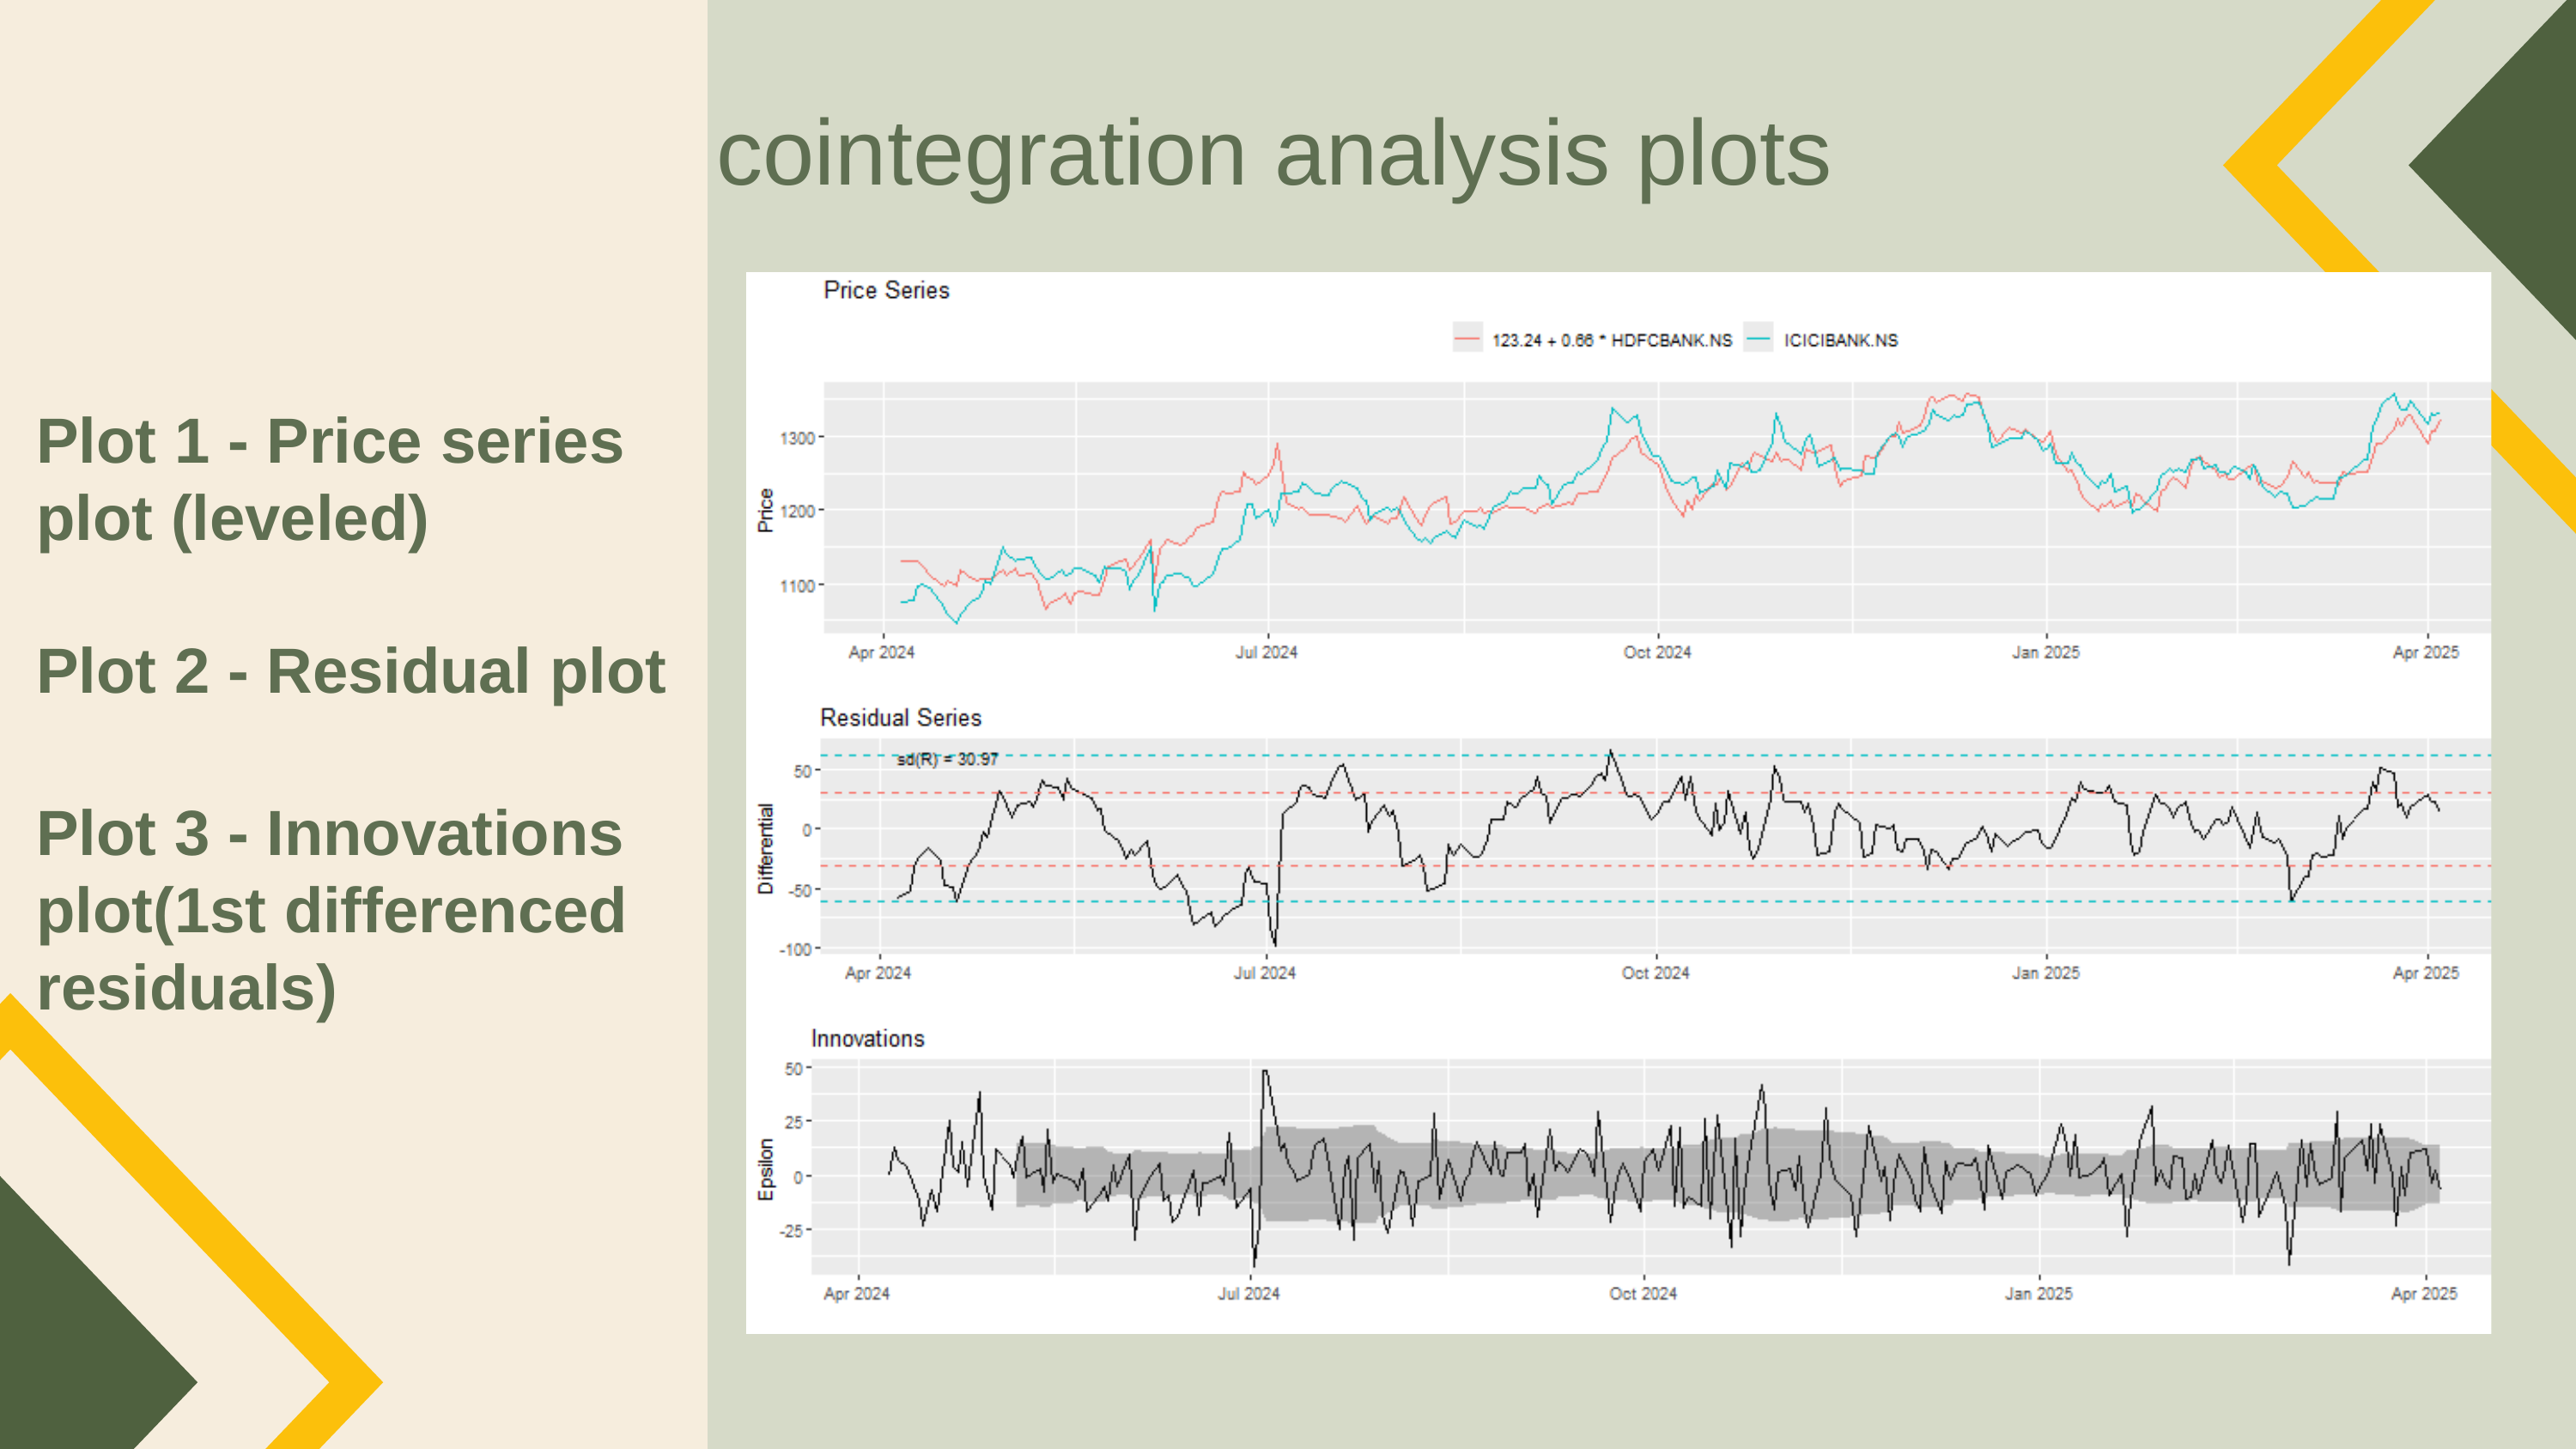

cointegration analysis plots

Plot 1 - Price series plot (leveled)
Plot 2 - Residual plot
Plot 3 - Innovations plot(1st differenced residuals)